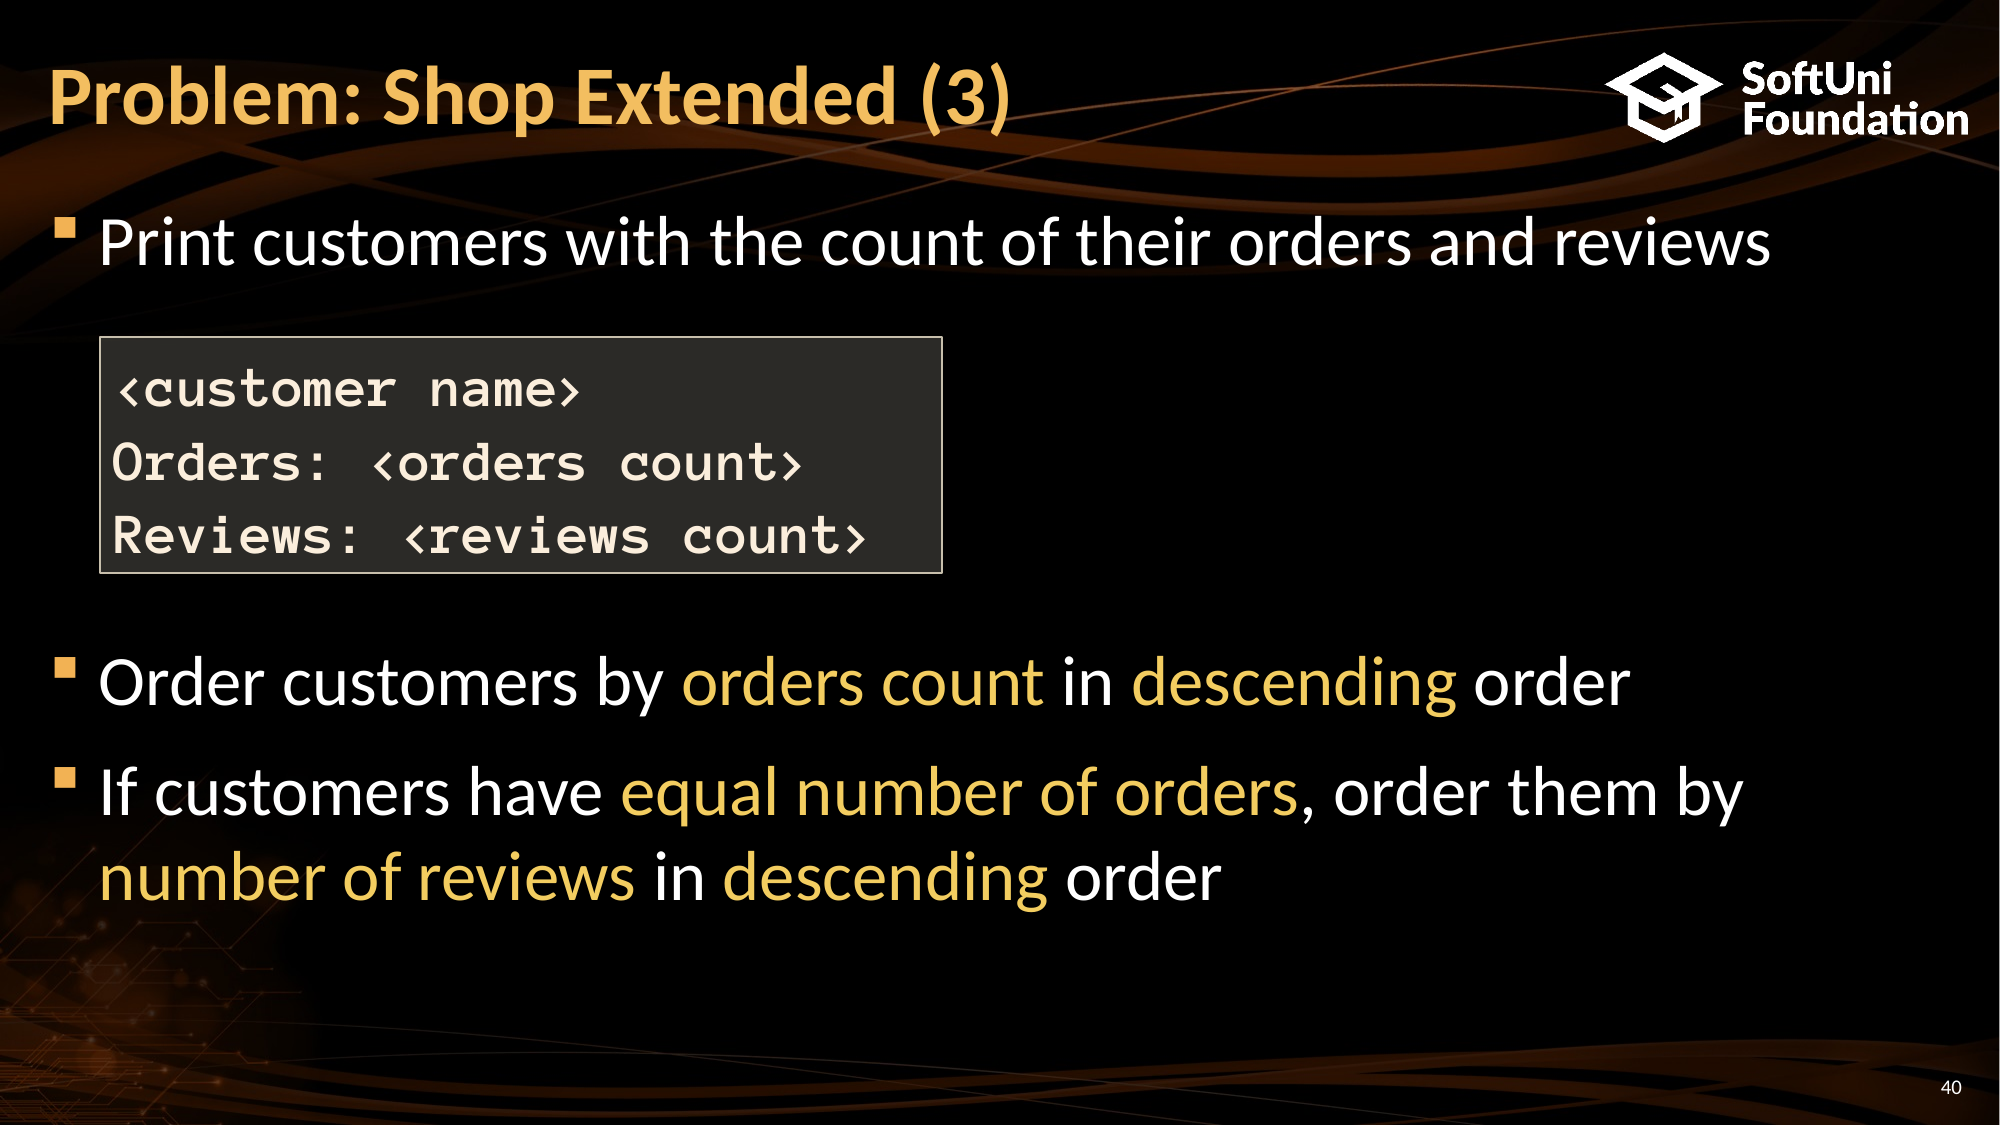

# Problem: Shop Extended (3)
Print customers with the count of their orders and reviews

Order customers by orders count in descending order
If customers have equal number of orders, order them by number of reviews in descending order

<customer name>
Orders: <orders count>
Reviews: <reviews count>
40